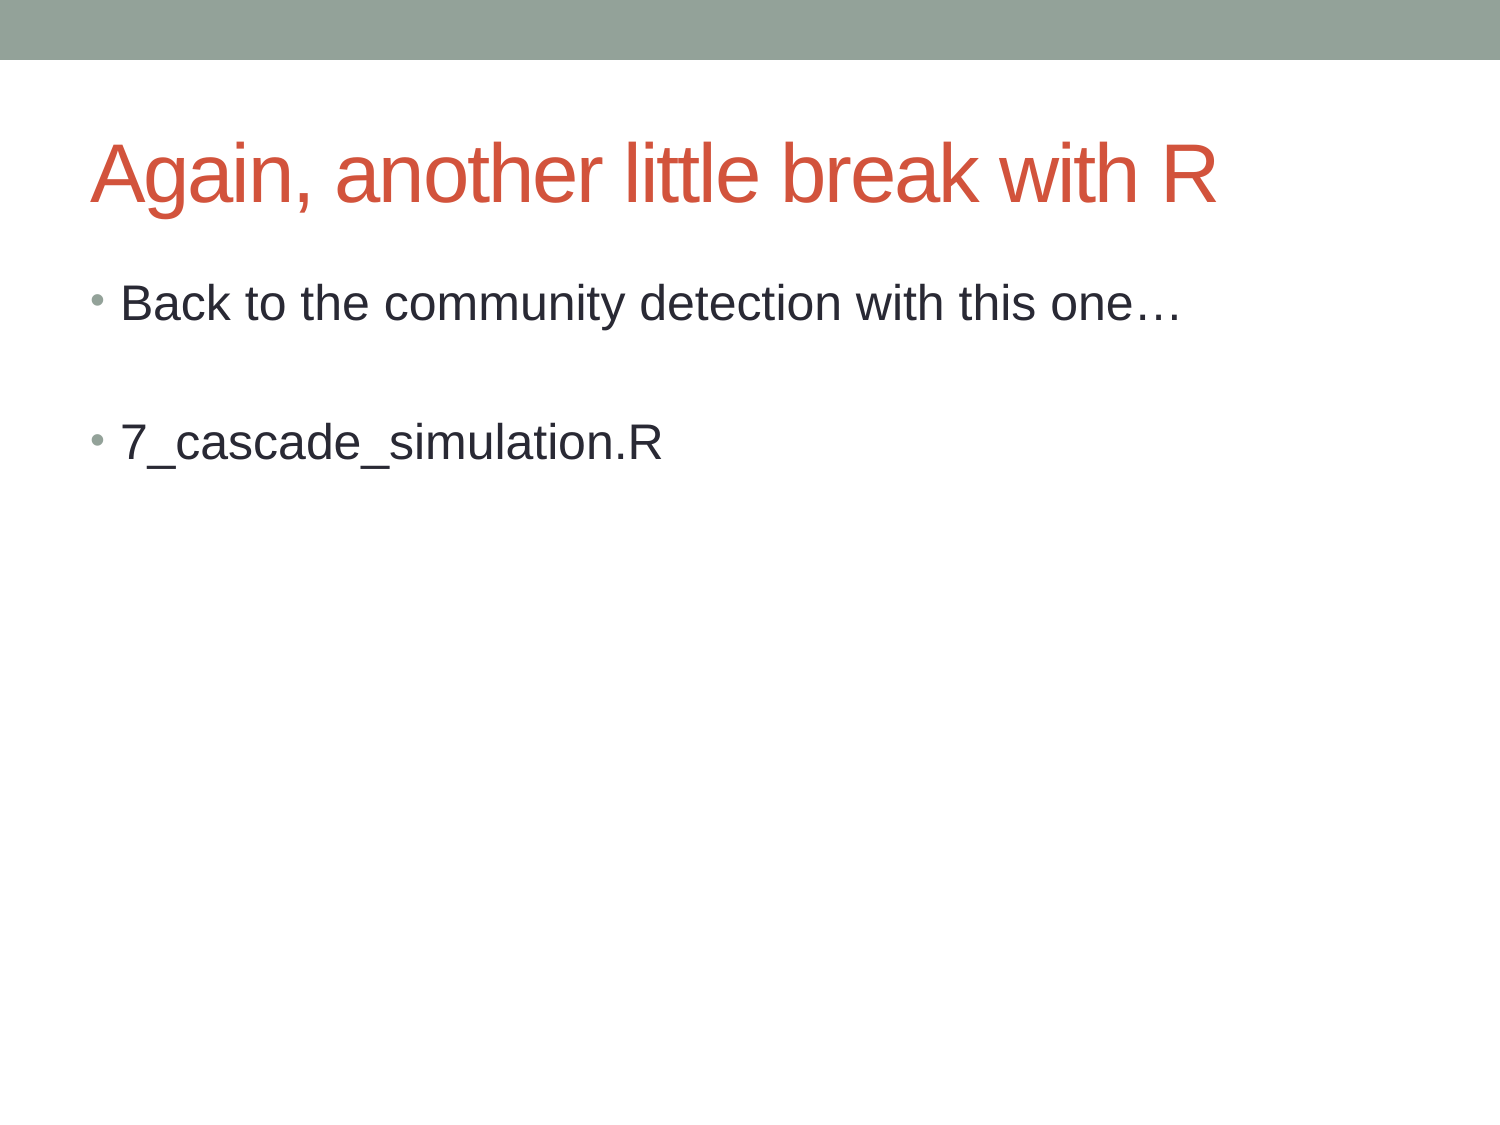

# Again, another little break with R
Back to the community detection with this one…

7_cascade_simulation.R